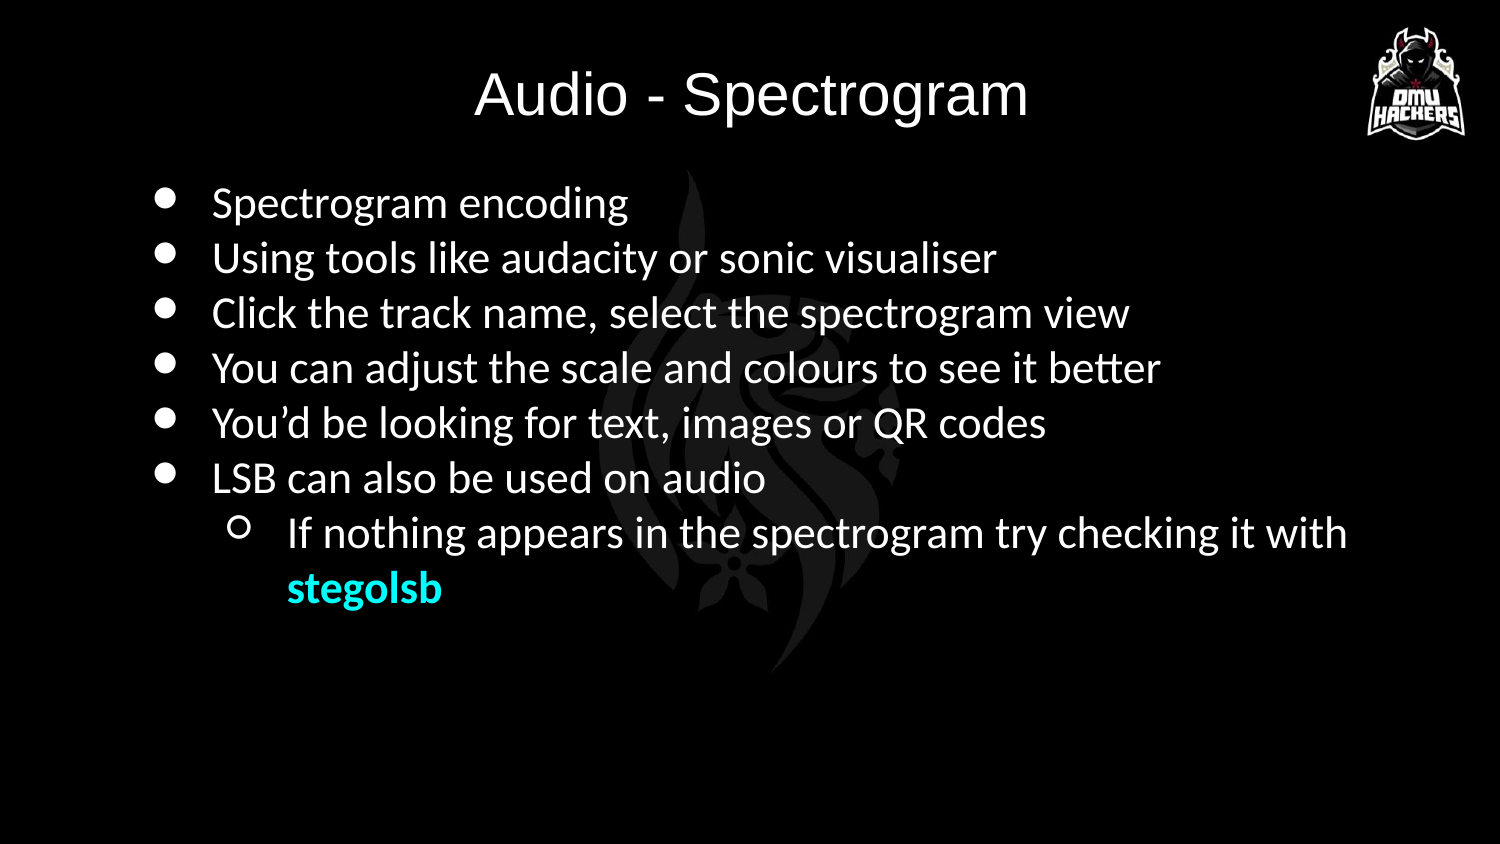

Audio - Spectrogram
Spectrogram encoding
Using tools like audacity or sonic visualiser
Click the track name, select the spectrogram view
You can adjust the scale and colours to see it better
You’d be looking for text, images or QR codes
LSB can also be used on audio
If nothing appears in the spectrogram try checking it with stegolsb